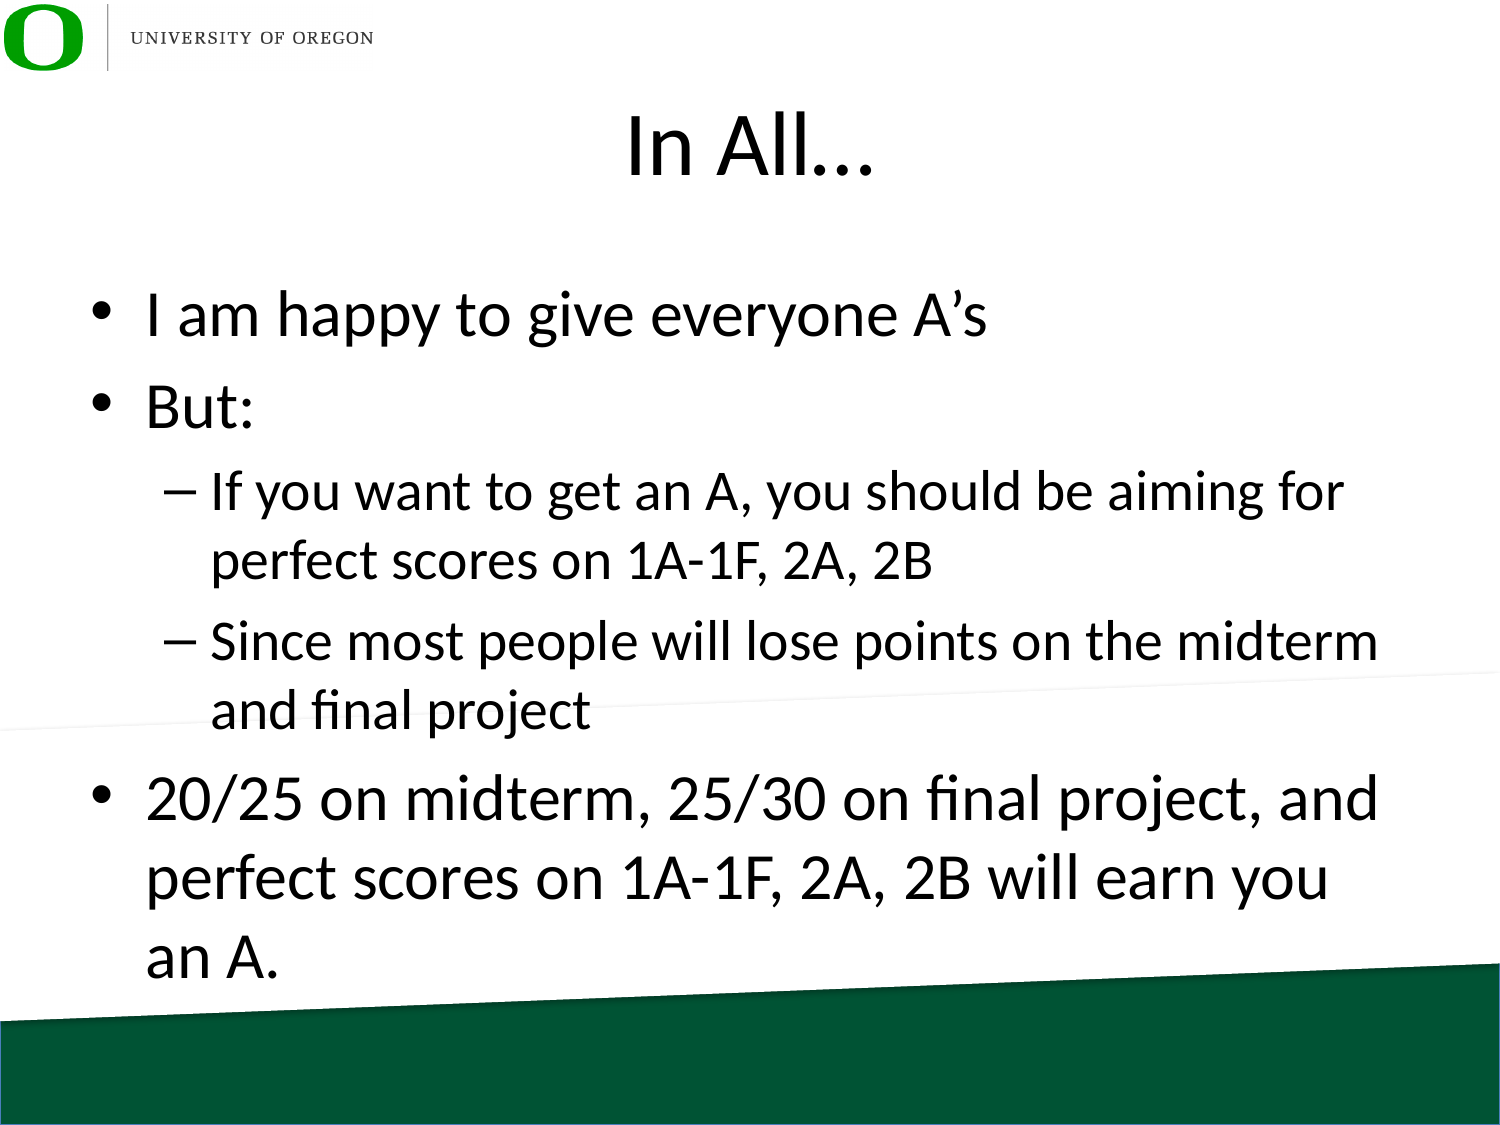

# In All…
I am happy to give everyone A’s
But:
If you want to get an A, you should be aiming for perfect scores on 1A-1F, 2A, 2B
Since most people will lose points on the midterm and final project
20/25 on midterm, 25/30 on final project, and perfect scores on 1A-1F, 2A, 2B will earn you an A.